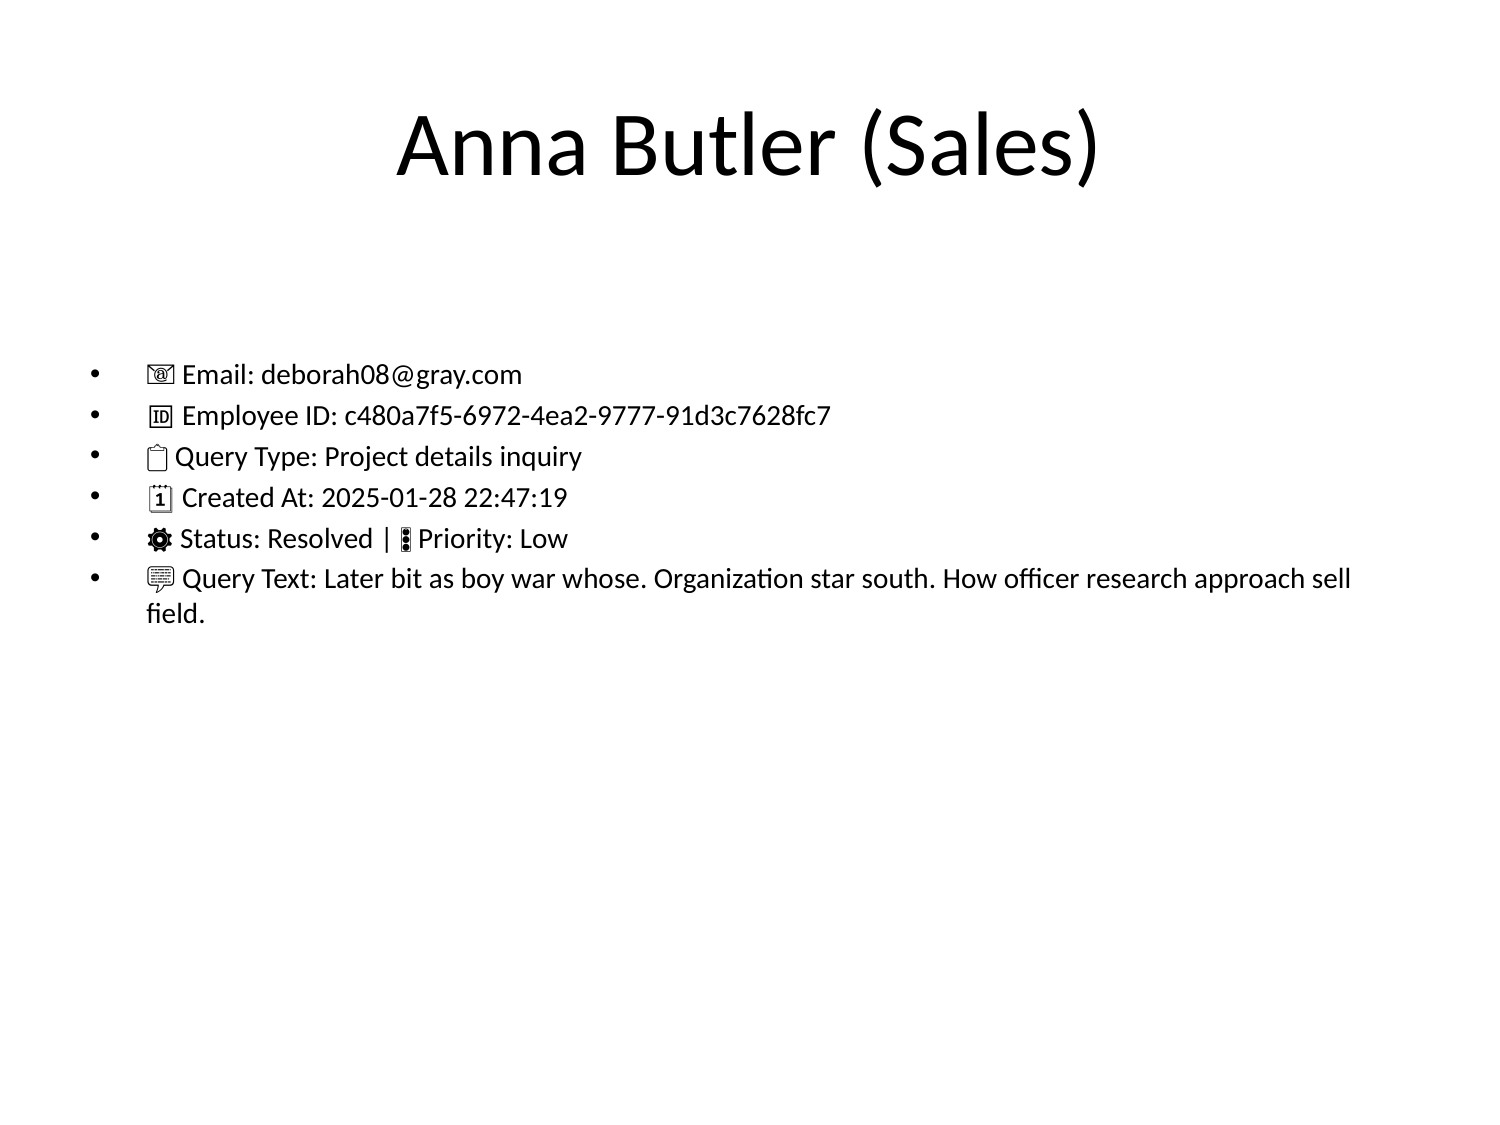

# Anna Butler (Sales)

📧 Email: deborah08@gray.com
🆔 Employee ID: c480a7f5-6972-4ea2-9777-91d3c7628fc7
📋 Query Type: Project details inquiry
🗓 Created At: 2025-01-28 22:47:19
⚙ Status: Resolved | 🚦 Priority: Low
💬 Query Text: Later bit as boy war whose. Organization star south. How officer research approach sell field.